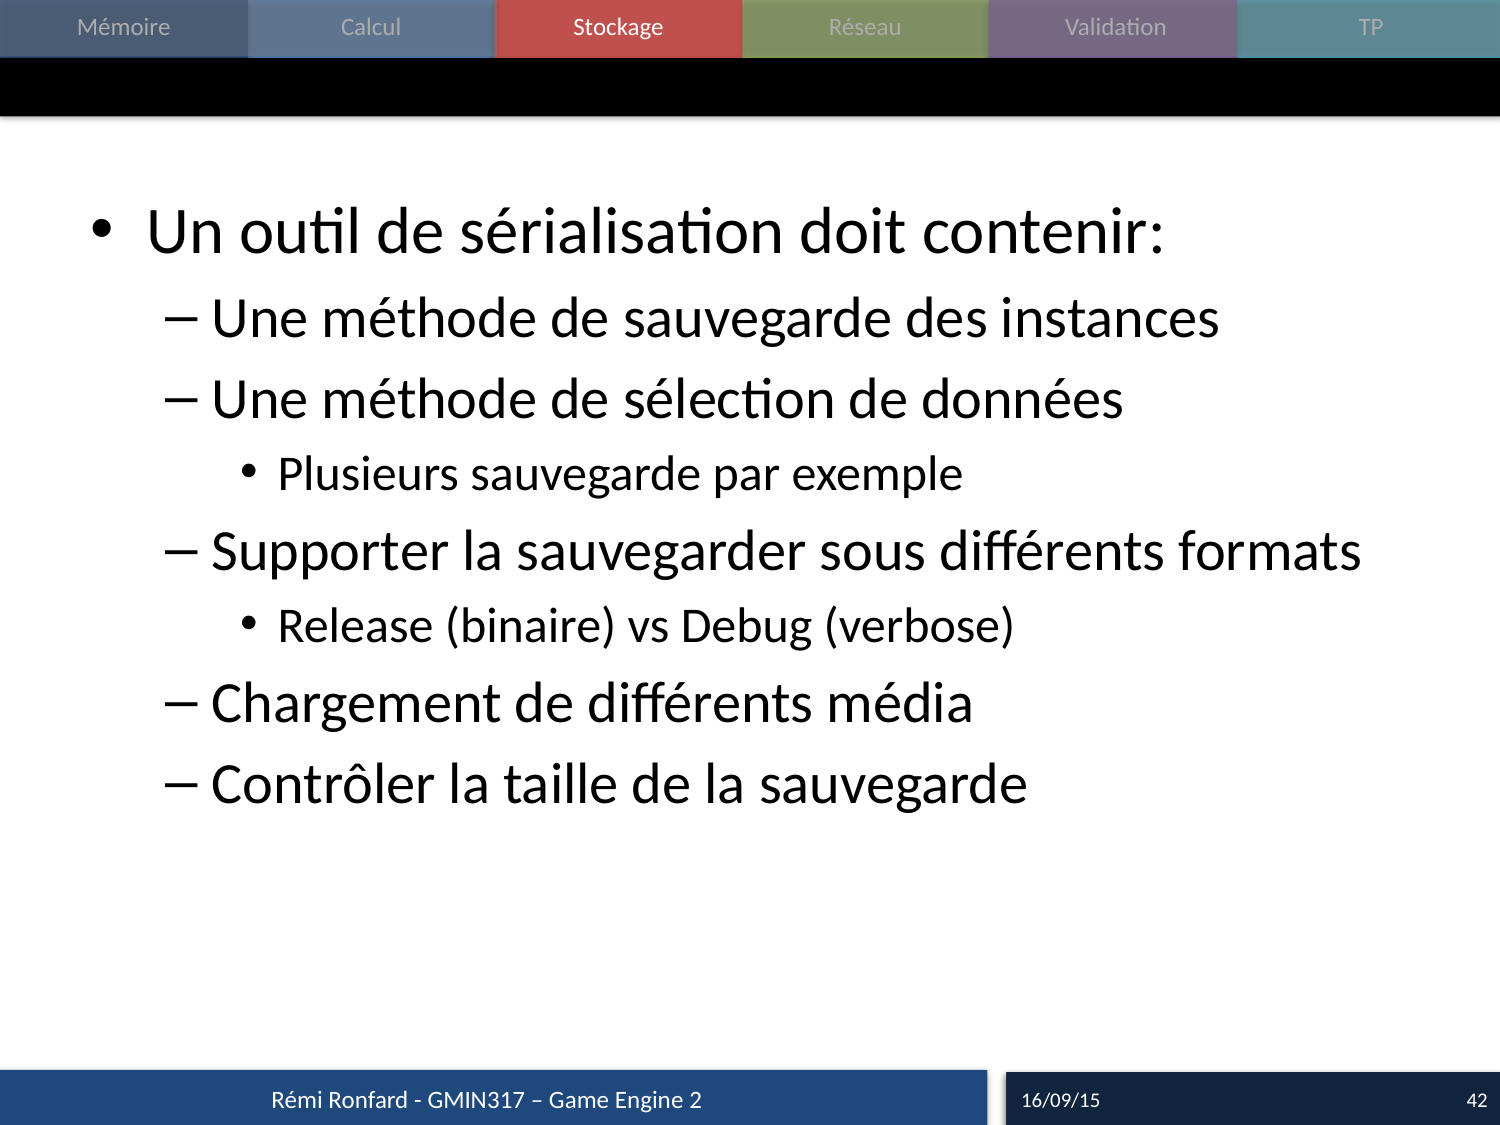

#
Un outil de sérialisation doit contenir:
Une méthode de sauvegarde des instances
Une méthode de sélection de données
Plusieurs sauvegarde par exemple
Supporter la sauvegarder sous différents formats
Release (binaire) vs Debug (verbose)
Chargement de différents média
Contrôler la taille de la sauvegarde

Rémi Ronfard - GMIN317 – Game Engine 2
16/09/15
42